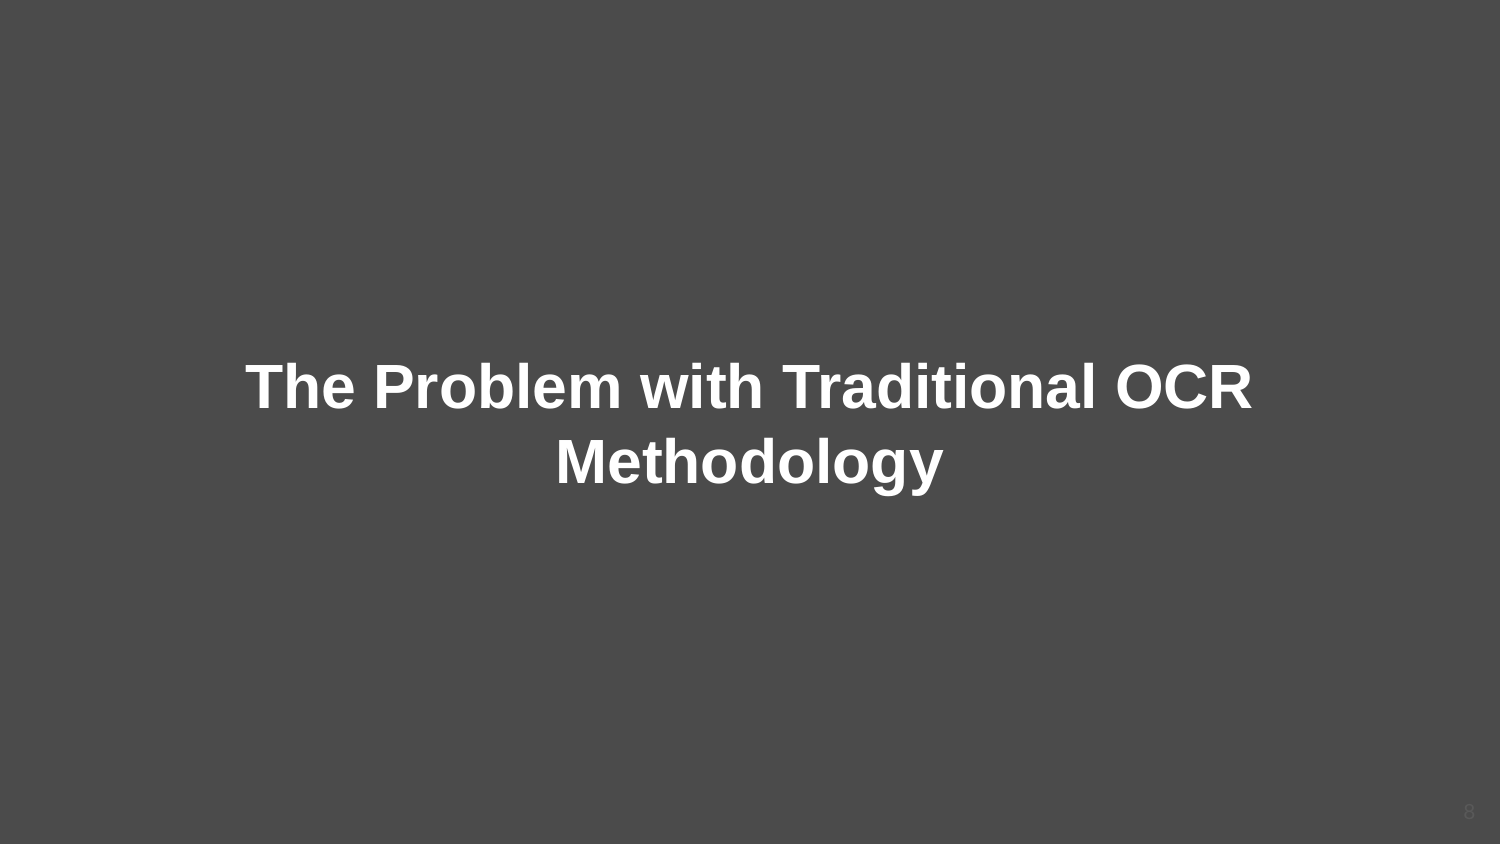

The Problem with Traditional OCR Methodology
8